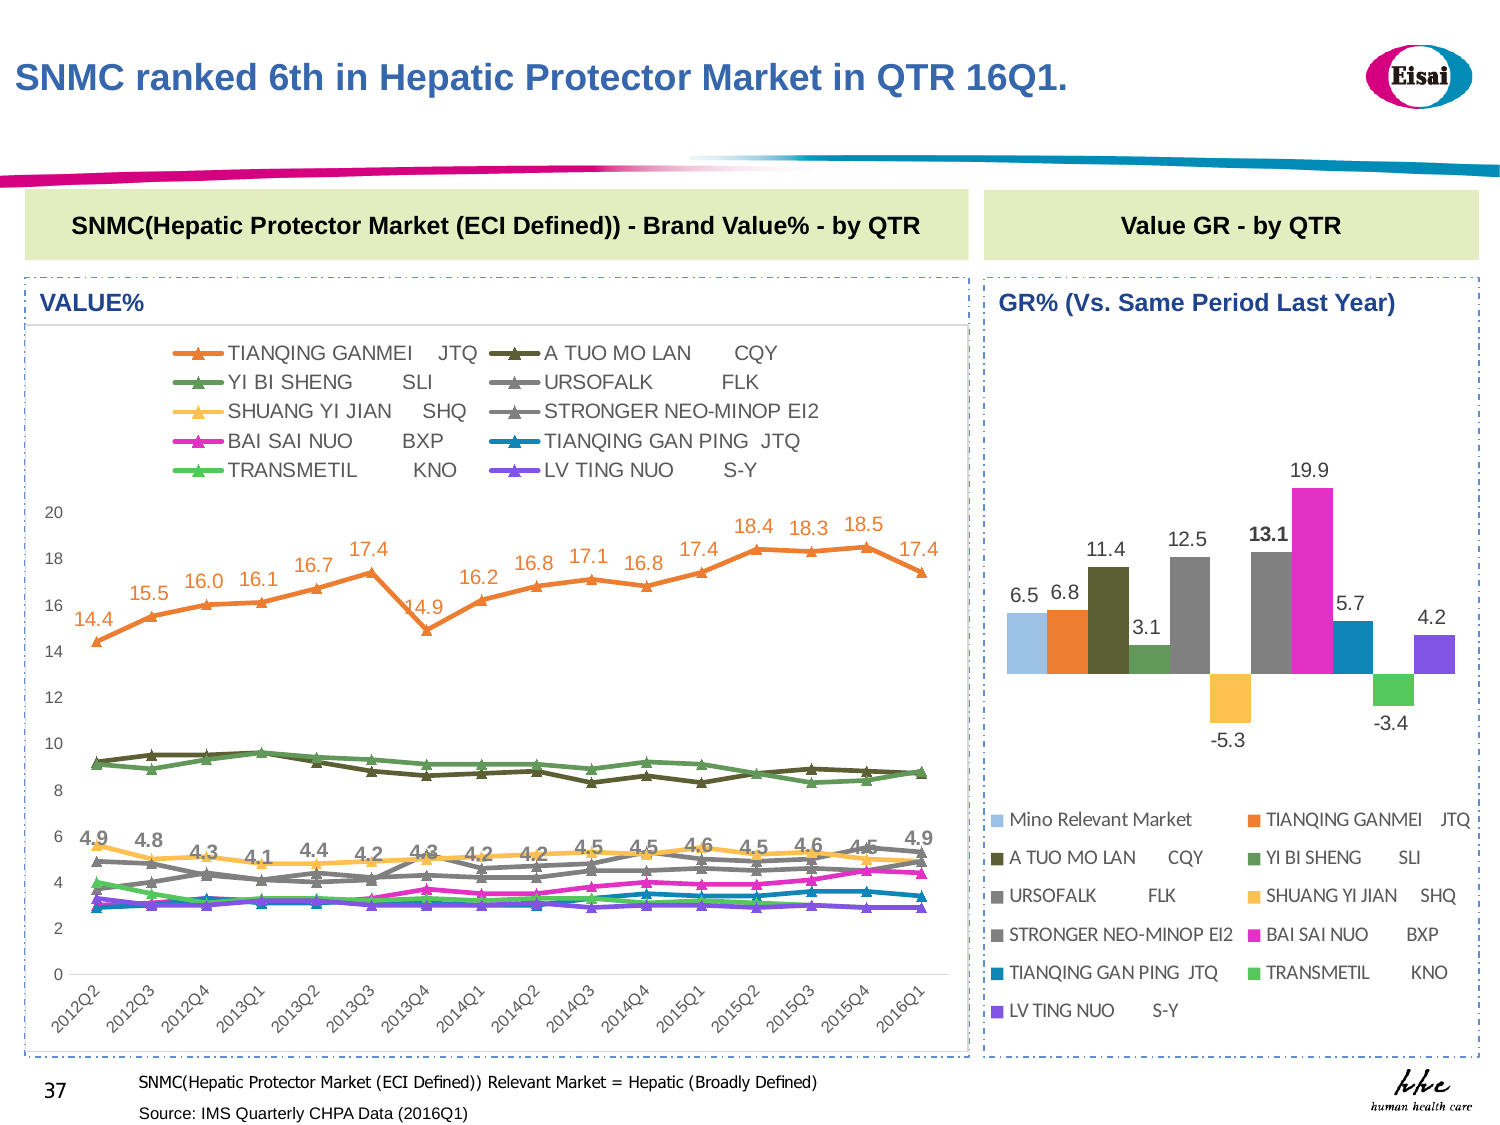

SNMC ranked 6th in Hepatic Protector Market in QTR 16Q1.
SNMC(Hepatic Protector Market (ECI Defined)) - Brand Value% - by QTR
Value GR - by QTR

VALUE%
GR% (Vs. Same Period Last Year)

### Chart

| Category | TIANQING GANMEI    JTQ | A TUO MO LAN       CQY | YI BI SHENG        SLI | URSOFALK           FLK | SHUANG YI JIAN     SHQ | STRONGER NEO-MINOP EI2 | BAI SAI NUO        BXP | TIANQING GAN PING  JTQ | TRANSMETIL         KNO | LV TING NUO        S-Y |
|---|---|---|---|---|---|---|---|---|---|---|
| 2012Q2 | 14.4 | 9.2 | 9.1 | 3.7 | 5.6 | 4.9 | 3.0 | 2.9 | 4.0 | 3.3 |
| 2012Q3 | 15.5 | 9.5 | 8.9 | 4.0 | 5.0 | 4.8 | 3.1 | 3.0 | 3.5 | 3.0 |
| 2012Q4 | 16.0 | 9.5 | 9.3 | 4.4 | 5.1 | 4.3 | 3.3 | 3.3 | 3.1 | 3.0 |
| 2013Q1 | 16.1 | 9.6 | 9.6 | 4.1 | 4.8 | 4.1 | 3.2 | 3.1 | 3.3 | 3.2 |
| 2013Q2 | 16.7 | 9.2 | 9.4 | 4.0 | 4.8 | 4.4 | 3.1 | 3.1 | 3.3 | 3.2 |
| 2013Q3 | 17.4 | 8.8 | 9.3 | 4.1 | 4.9 | 4.2 | 3.3 | 3.2 | 3.2 | 3.0 |
| 2013Q4 | 14.9 | 8.6 | 9.1 | 5.2 | 5.0 | 4.3 | 3.7 | 3.1 | 3.3 | 3.0 |
| 2014Q1 | 16.2 | 8.7 | 9.1 | 4.6 | 5.1 | 4.2 | 3.5 | 3.0 | 3.2 | 3.0 |
| 2014Q2 | 16.8 | 8.8 | 9.1 | 4.7 | 5.2 | 4.2 | 3.5 | 3.0 | 3.3 | 3.1 |
| 2014Q3 | 17.1 | 8.3 | 8.9 | 4.8 | 5.3 | 4.5 | 3.8 | 3.3 | 3.3 | 2.9 |
| 2014Q4 | 16.8 | 8.6 | 9.2 | 5.3 | 5.2 | 4.5 | 4.0 | 3.5 | 3.1 | 3.0 |
| 2015Q1 | 17.4 | 8.3 | 9.1 | 5.0 | 5.5 | 4.6 | 3.9 | 3.4 | 3.2 | 3.0 |
| 2015Q2 | 18.4 | 8.7 | 8.7 | 4.9 | 5.2 | 4.5 | 3.9 | 3.4 | 3.1 | 2.9 |
| 2015Q3 | 18.3 | 8.9 | 8.3 | 5.0 | 5.3 | 4.6 | 4.1 | 3.6 | 3.0 | 3.0 |
| 2015Q4 | 18.5 | 8.8 | 8.4 | 5.5 | 5.0 | 4.5 | 4.5 | 3.6 | 2.9 | 2.9 |
| 2016Q1 | 17.4 | 8.7 | 8.8 | 5.3 | 4.9 | 4.9 | 4.4 | 3.4 | 2.9 | 2.9 |

### Chart

| Category |  |  |  |  |  |  |  |  |  |  |  |
|---|---|---|---|---|---|---|---|---|---|---|---|
SNMC(Hepatic Protector Market (ECI Defined)) Relevant Market = Hepatic (Broadly Defined)
37
Source: IMS Quarterly CHPA Data (2016Q1)